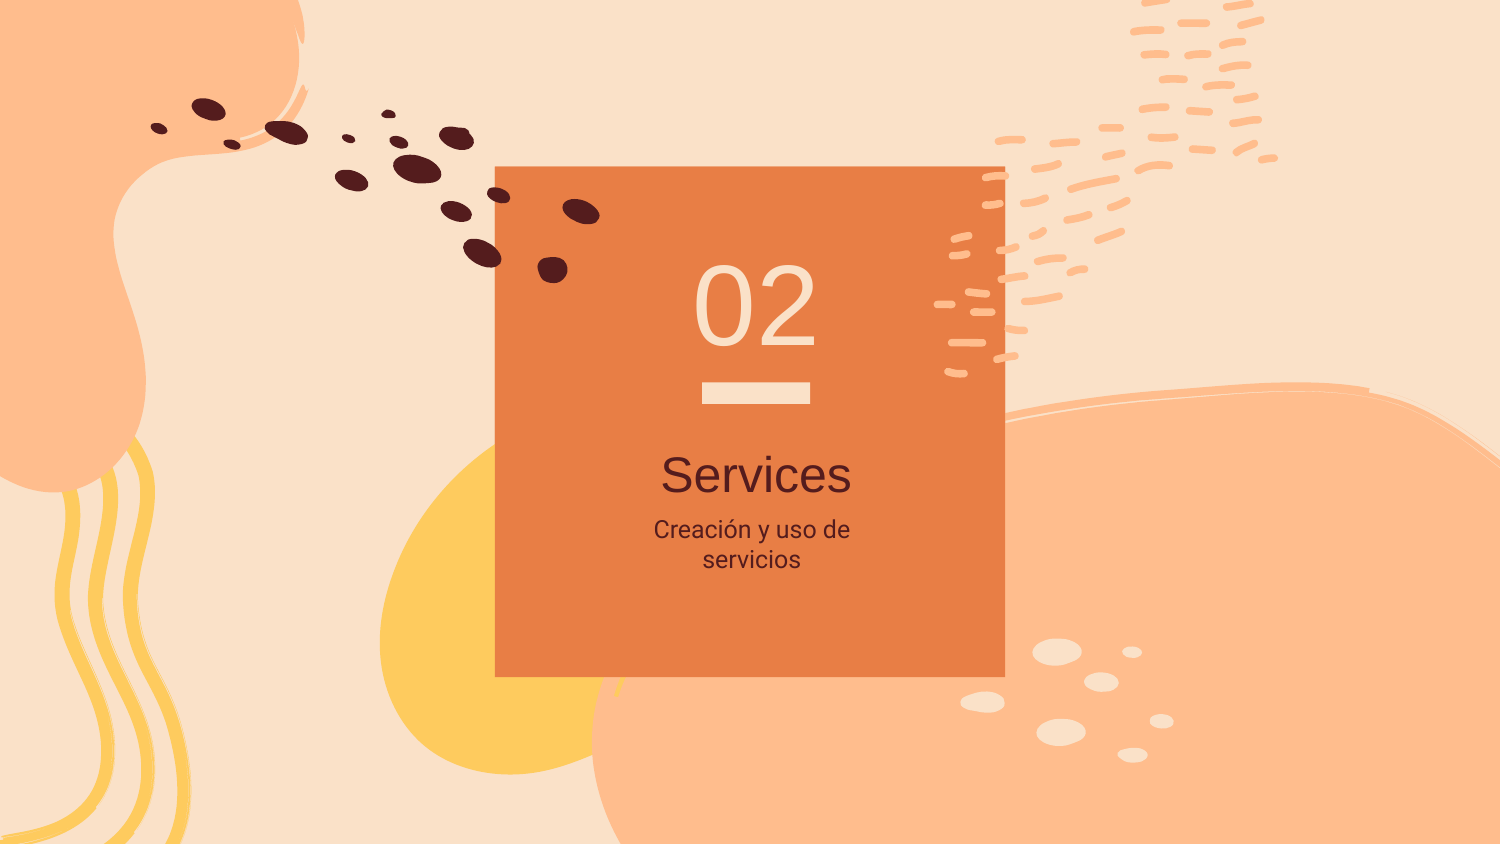

02

# Services

Creación y uso de servicios